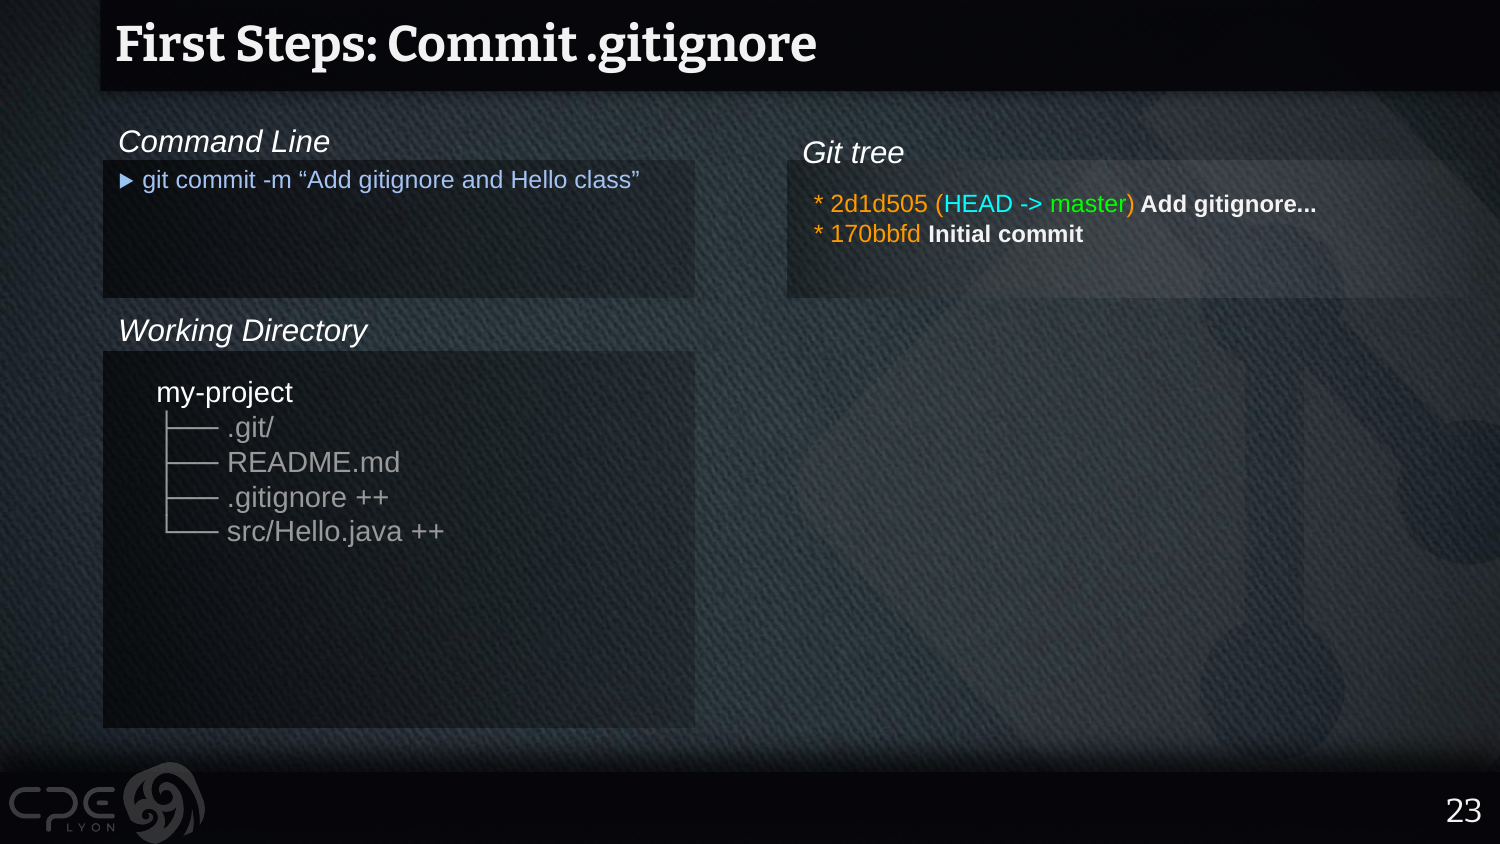

# First Steps: Commit .gitignore
Command Line

Git tree
⯈ git commit -m “Add gitignore and Hello class”
* 2d1d505 (HEAD -> master) Add gitignore...
* 170bbfd Initial commit

Working Directory

my-project
├── .git/
├── README.md
├── .gitignore ++
└── src/Hello.java ++